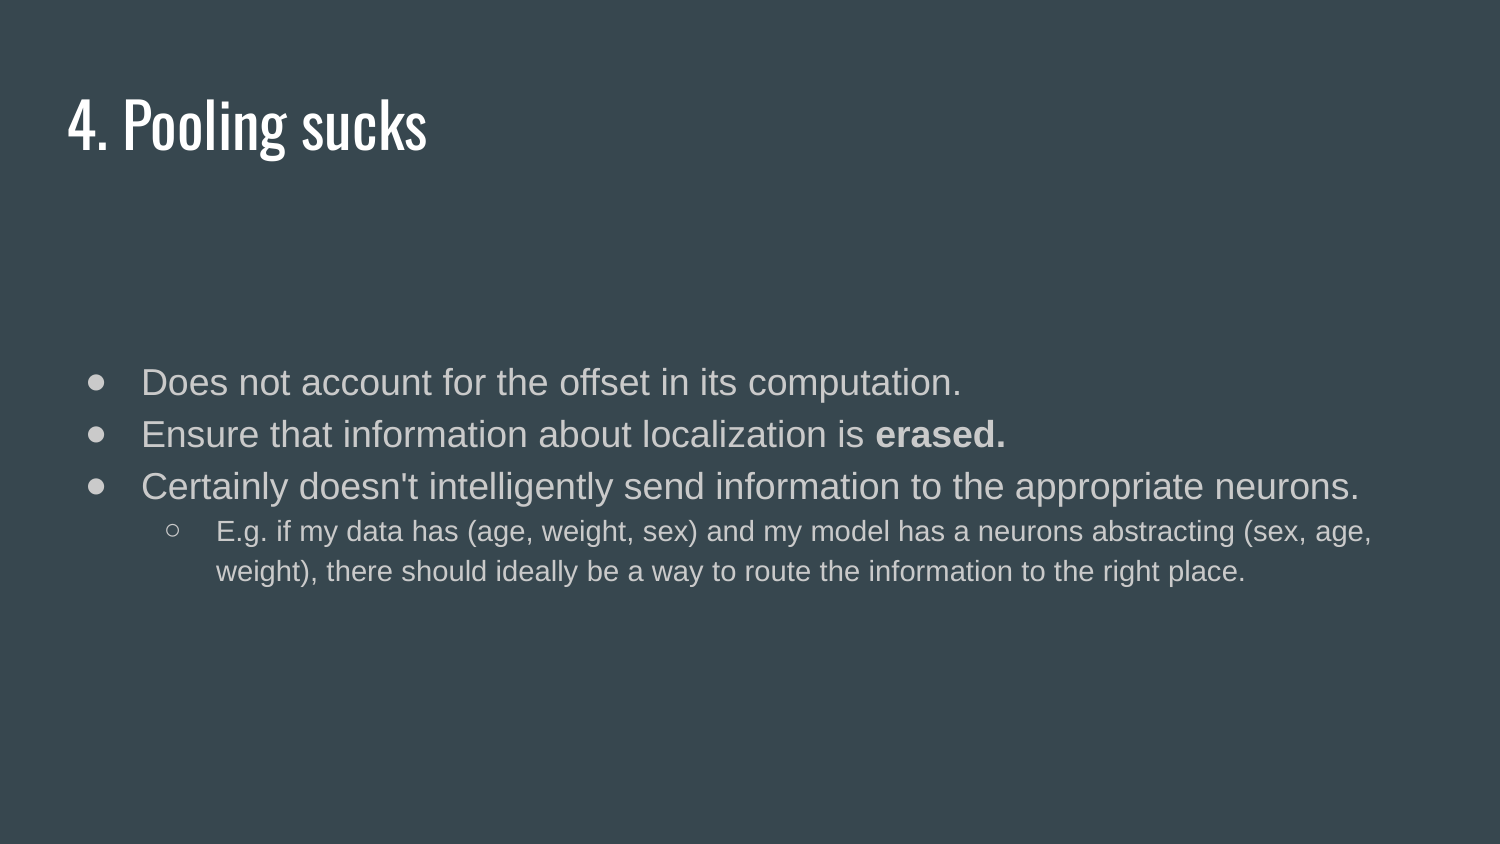

# 4. Pooling sucks
Does not account for the offset in its computation.
Ensure that information about localization is erased.
Certainly doesn't intelligently send information to the appropriate neurons.
E.g. if my data has (age, weight, sex) and my model has a neurons abstracting (sex, age, weight), there should ideally be a way to route the information to the right place.